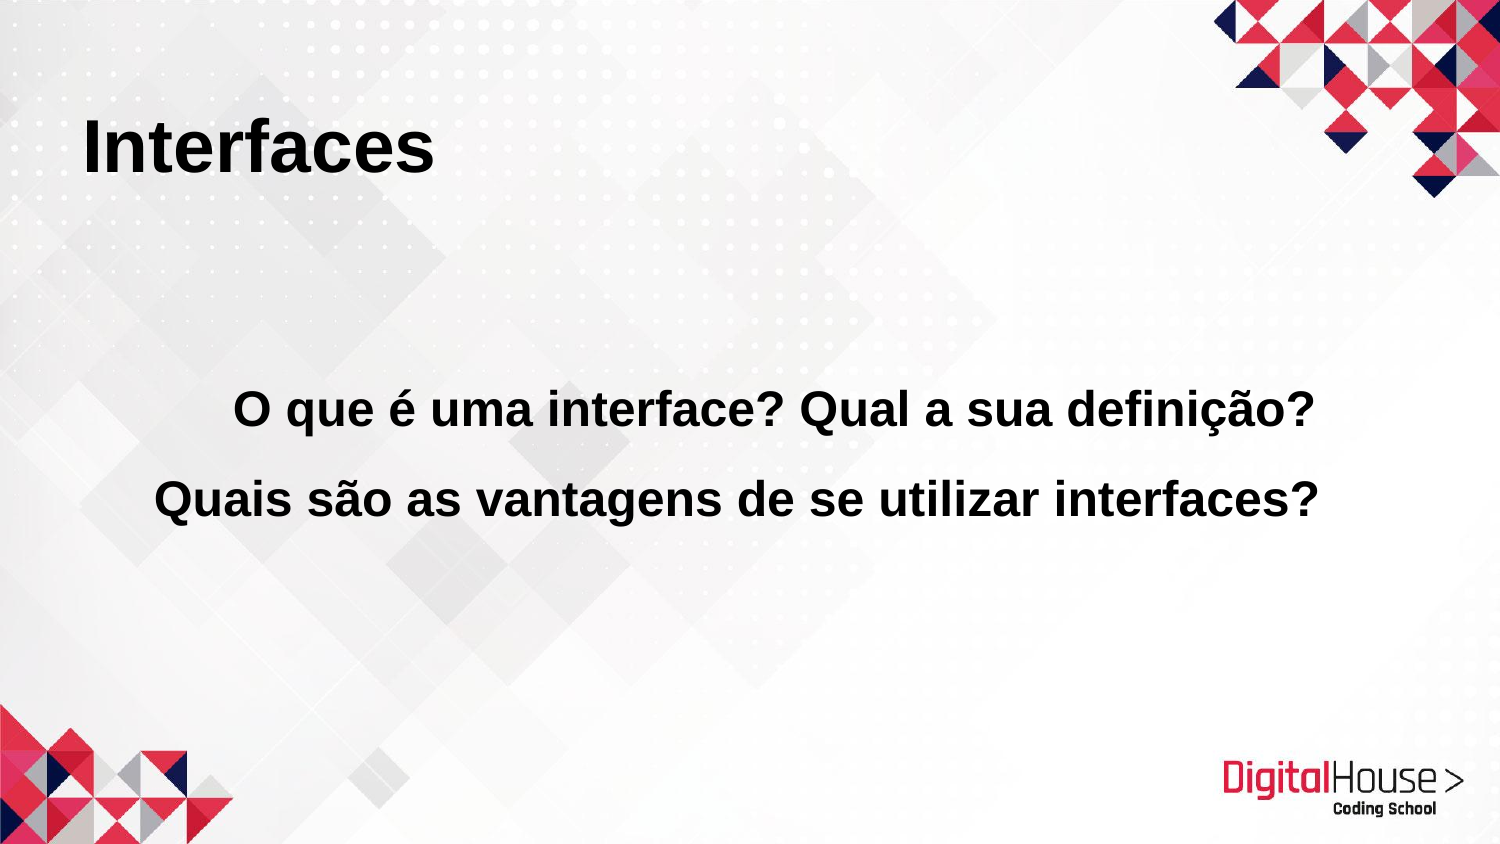

# Interfaces
O que é uma interface? Qual a sua definição? Quais são as vantagens de se utilizar interfaces?